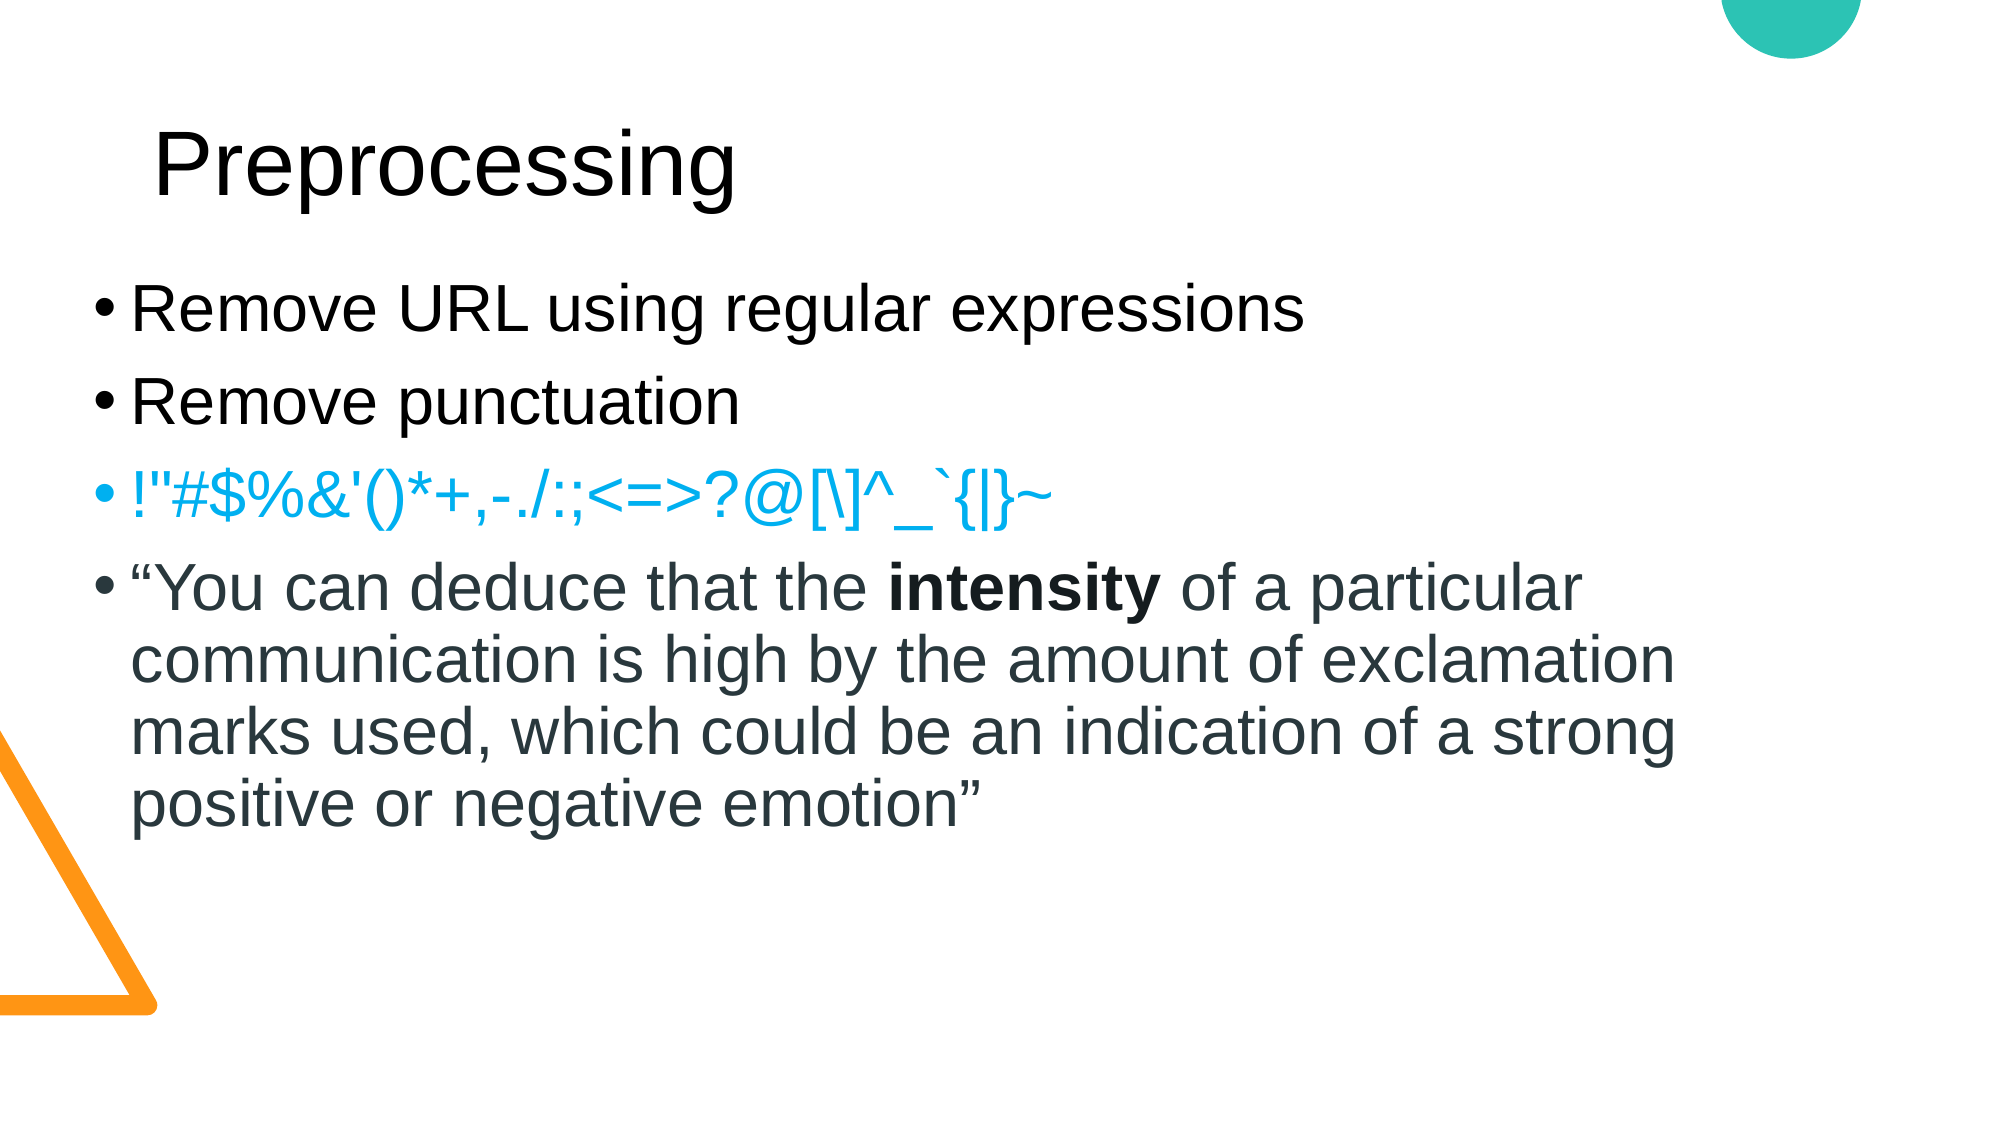

# Preprocessing
Remove URL using regular expressions
Remove punctuation
!"#$%&'()*+,-./:;<=>?@[\]^_`{|}~
“You can deduce that the intensity of a particular communication is high by the amount of exclamation marks used, which could be an indication of a strong positive or negative emotion”